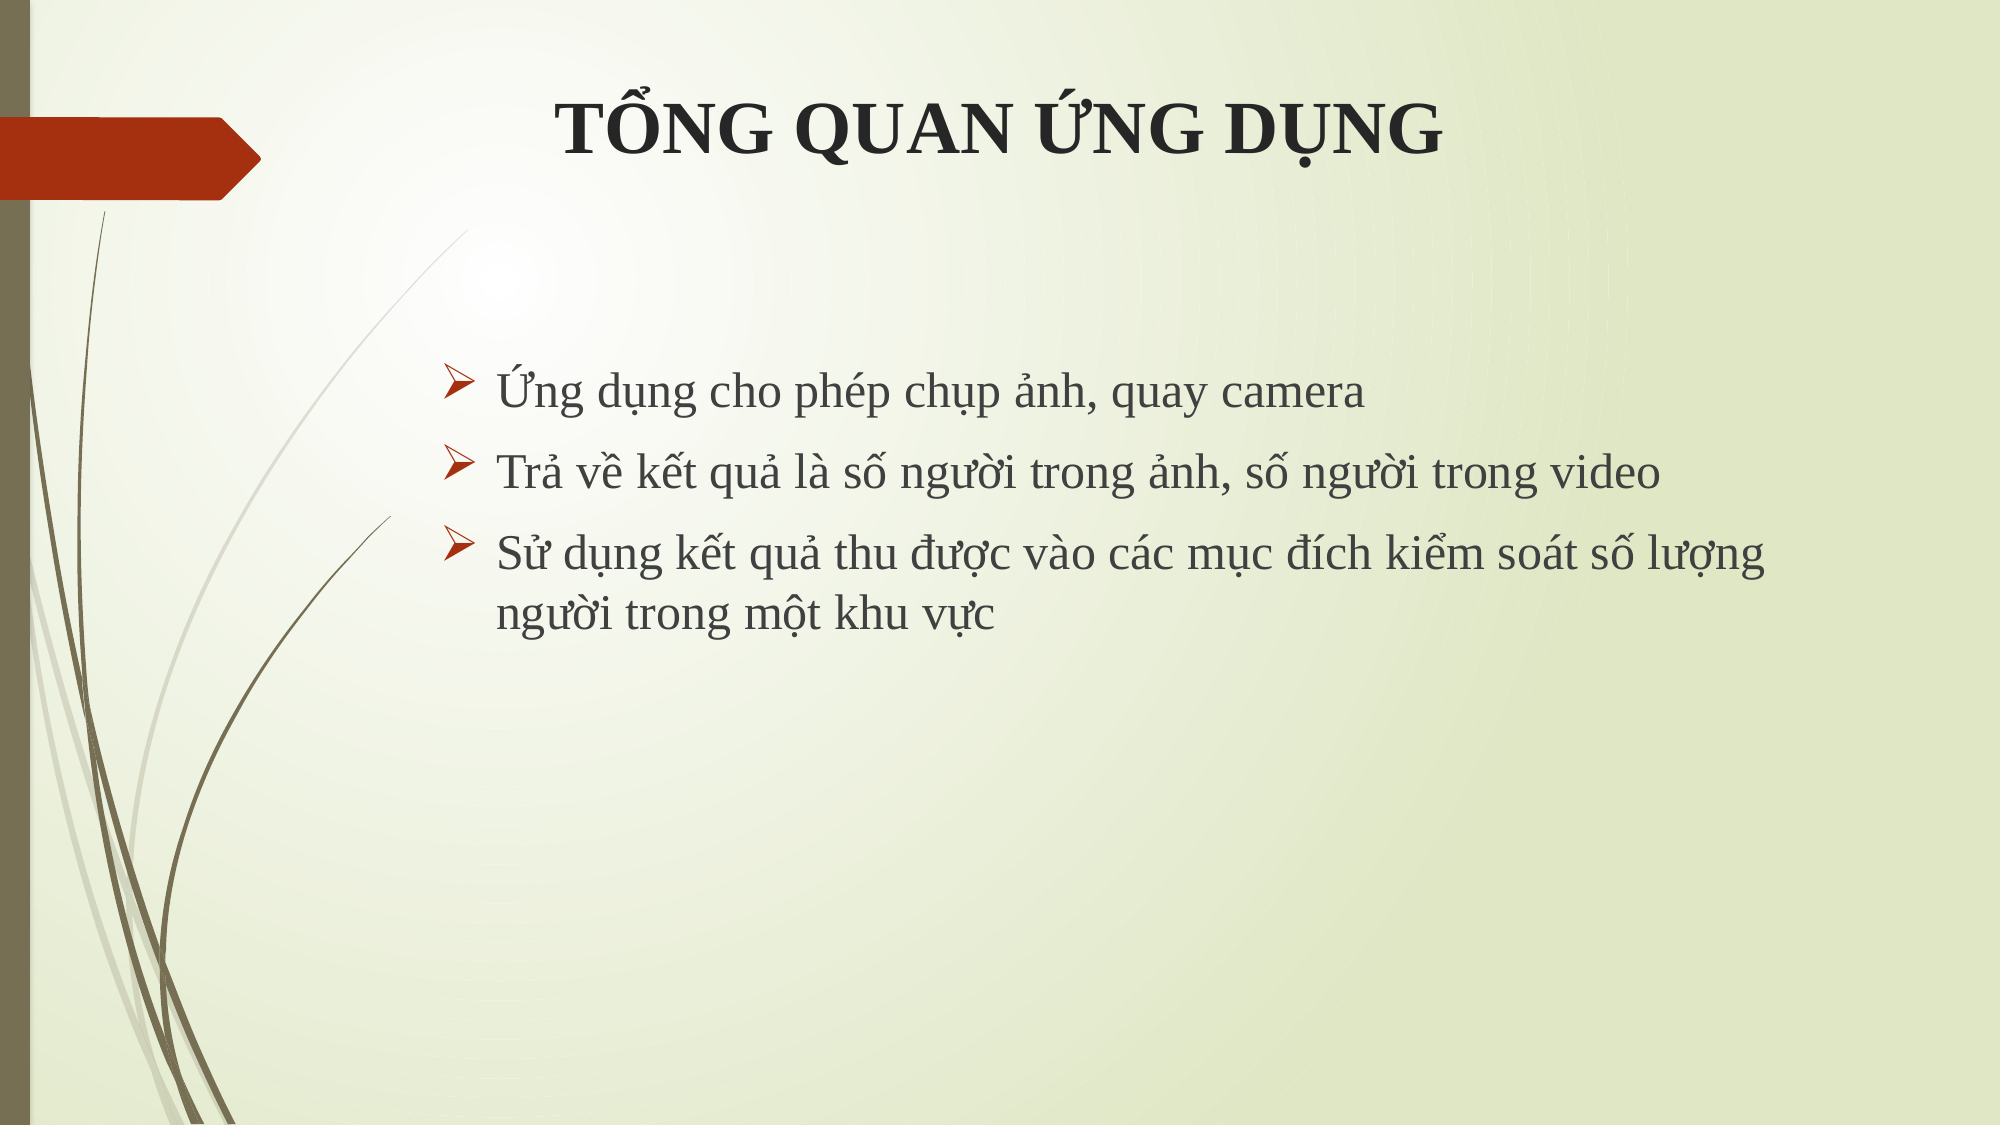

# TỔNG QUAN ỨNG DỤNG
Ứng dụng cho phép chụp ảnh, quay camera
Trả về kết quả là số người trong ảnh, số người trong video
Sử dụng kết quả thu được vào các mục đích kiểm soát số lượng người trong một khu vực